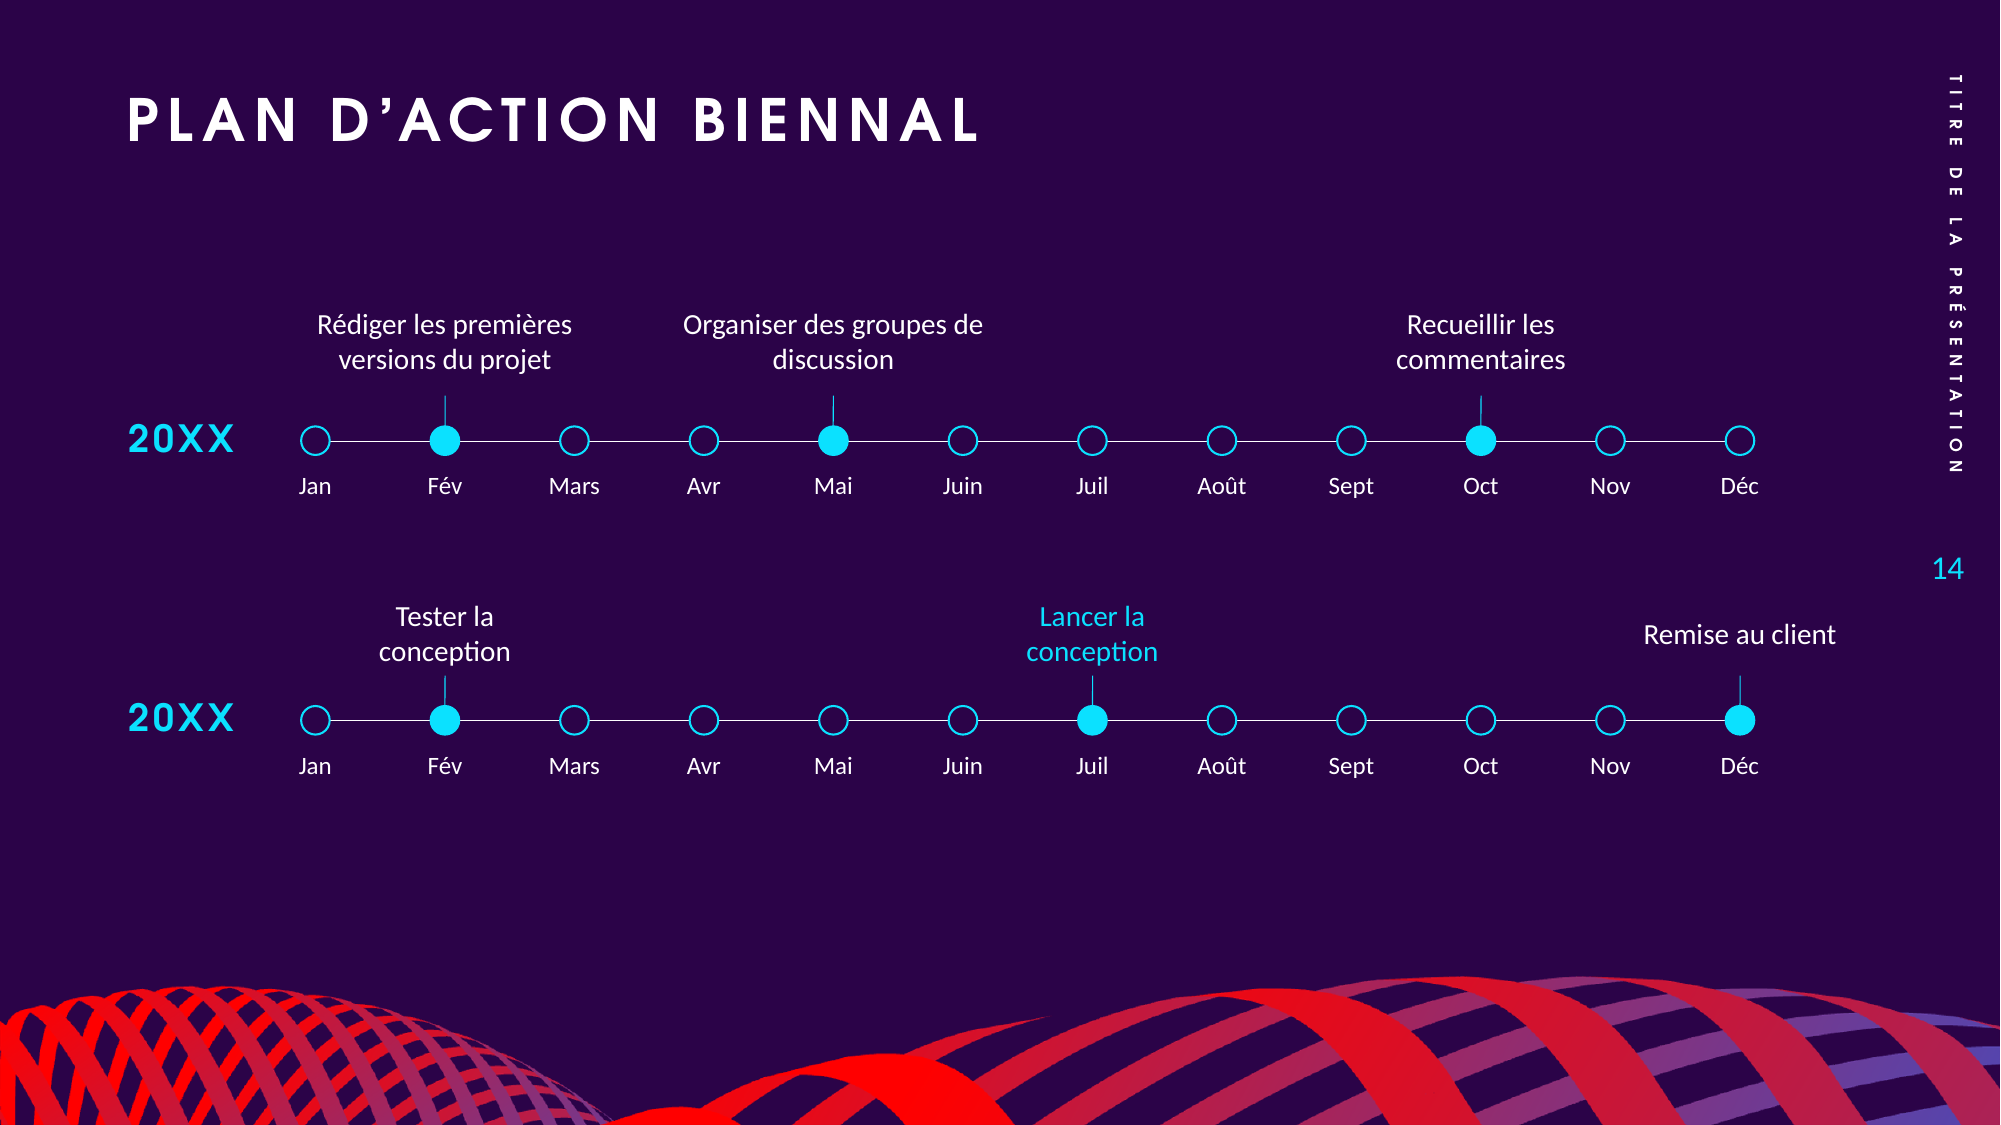

# Plan d’action biennal
TITRE DE LA PRÉSENTATION
Rédiger les premières versions du projet
Organiser des groupes de discussion
Recueillir les commentaires
20XX

Jan
Fév
Mars
Avr
Mai
Juin
Juil
Août
Sept
Oct
Nov
Déc
14
Tester la conception
Lancer la conception
Remise au client
20XX

Jan
Fév
Mars
Avr
Mai
Juin
Juil
Août
Sept
Oct
Nov
Déc